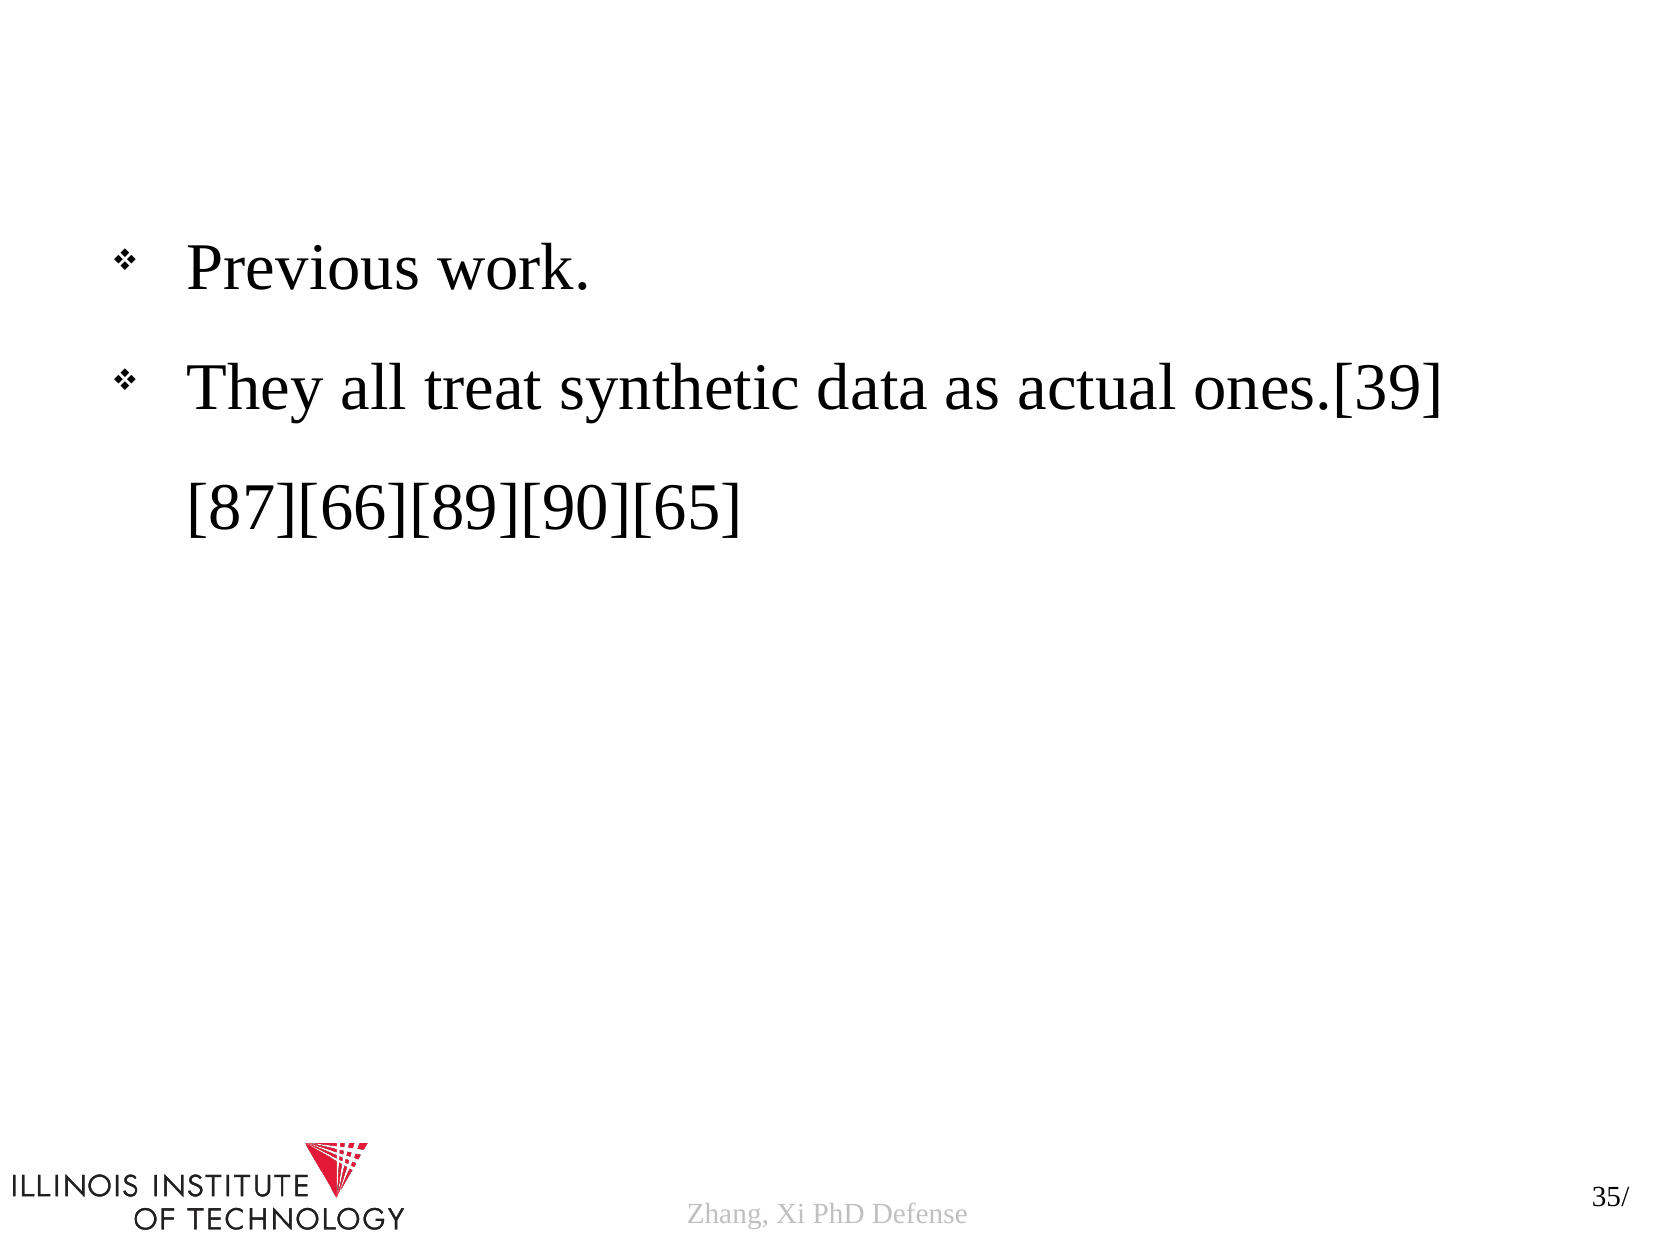

Previous work.
They all treat synthetic data as actual ones.[39][87][66][89][90][65]
35/
Zhang, Xi PhD Defense